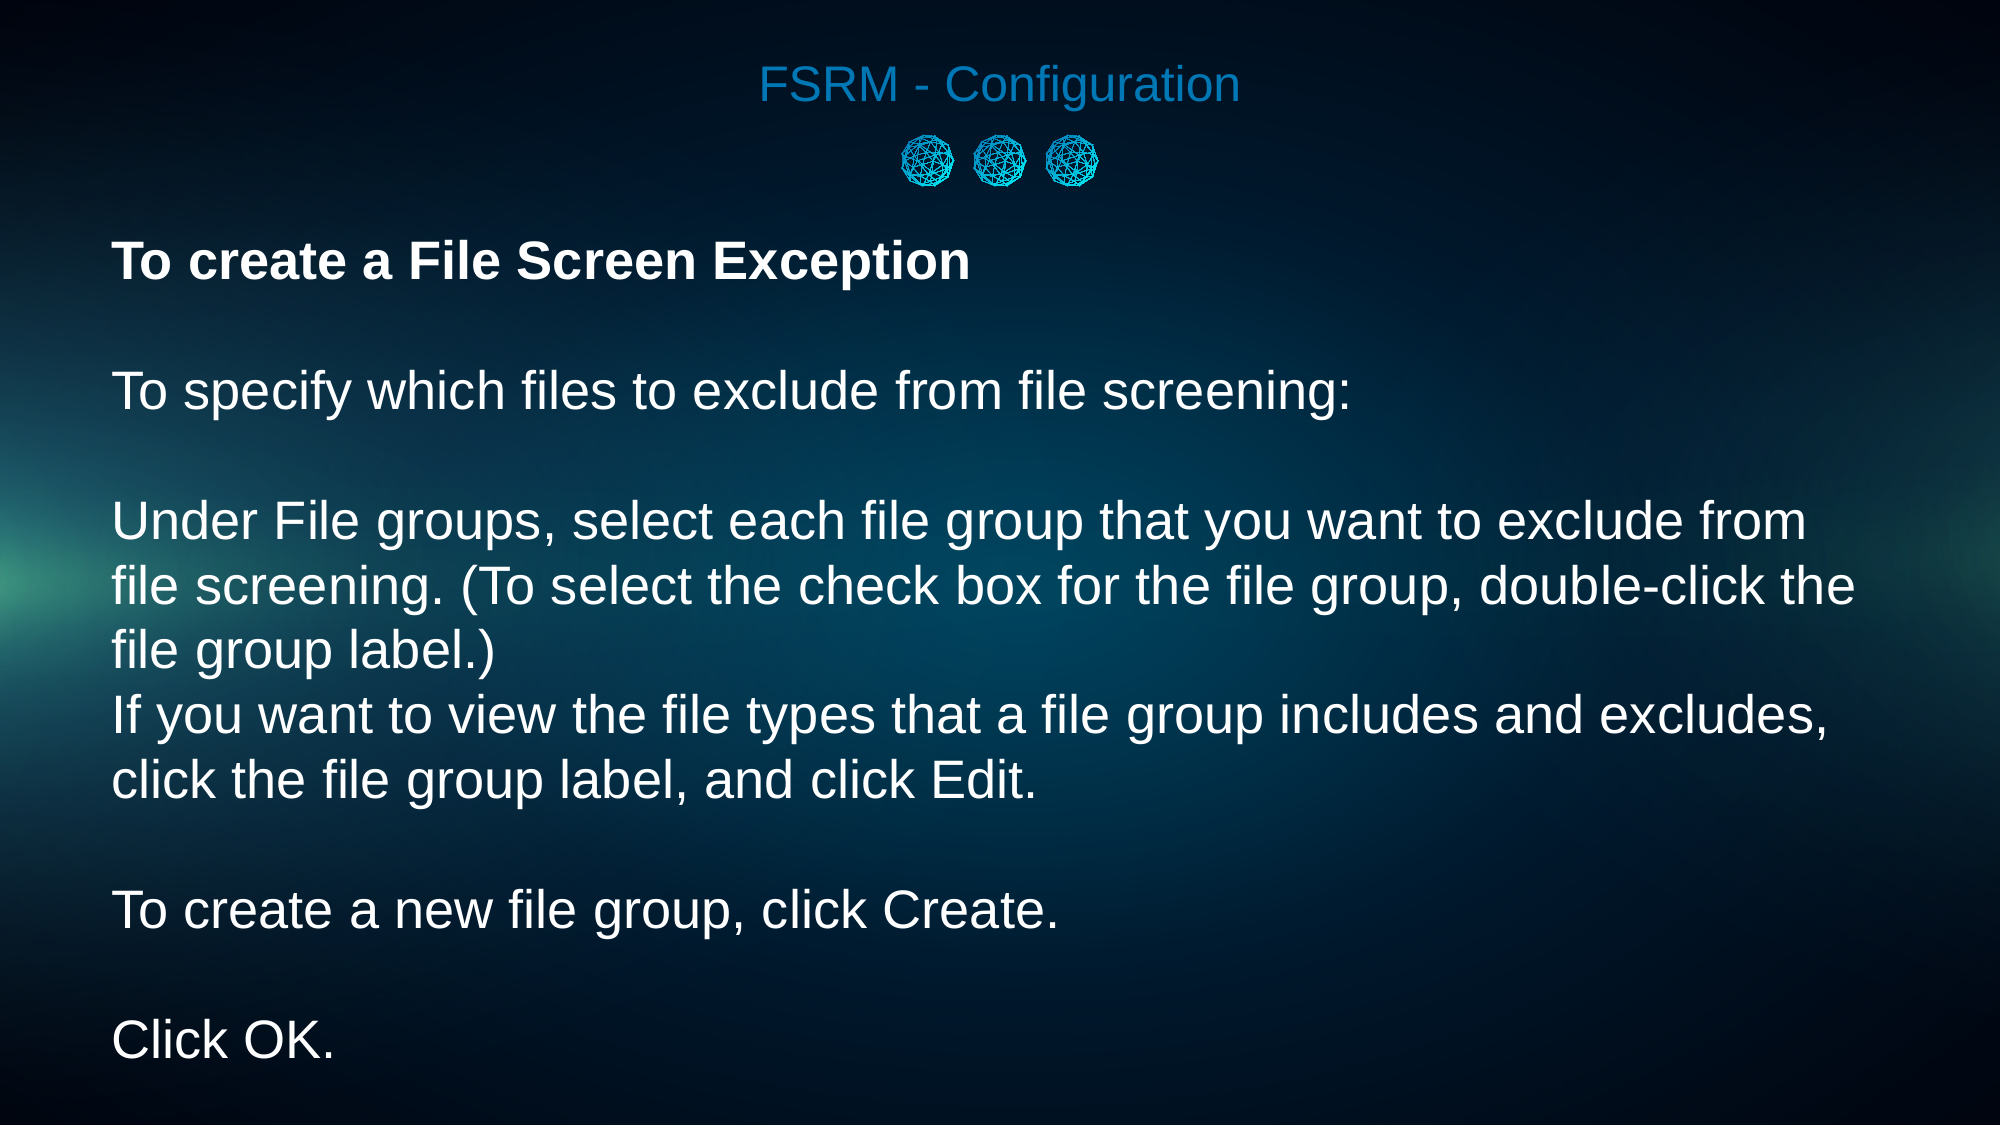

FSRM - Configuration

To create a File Screen Exception

To specify which files to exclude from file screening:

Under File groups, select each file group that you want to exclude from file screening. (To select the check box for the file group, double-click the file group label.)
If you want to view the file types that a file group includes and excludes, click the file group label, and click Edit.

To create a new file group, click Create.

Click OK.